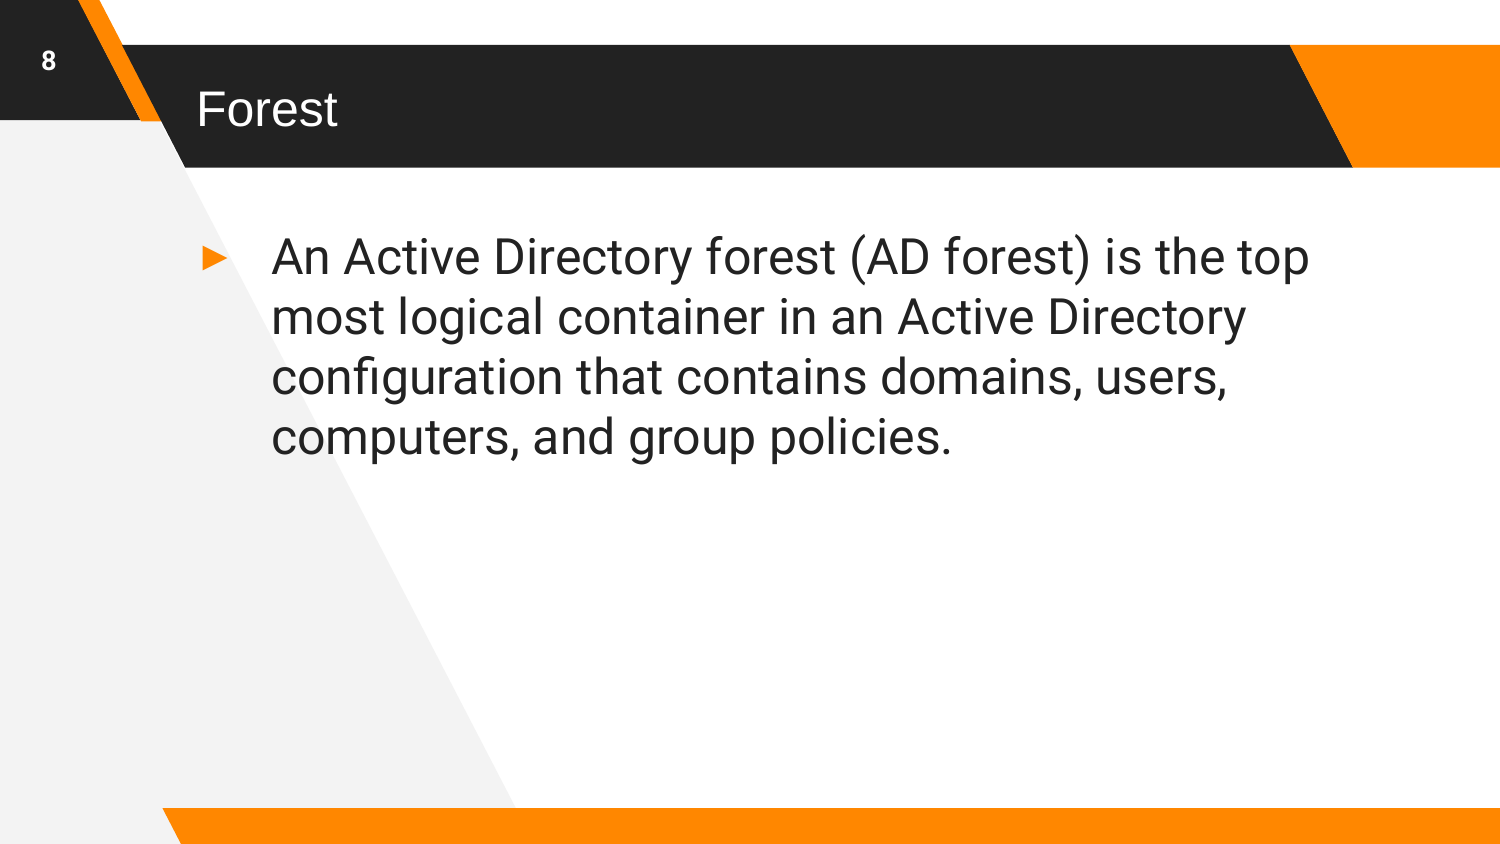

8
# Forest
An Active Directory forest (AD forest) is the top most logical container in an Active Directory configuration that contains domains, users, computers, and group policies.